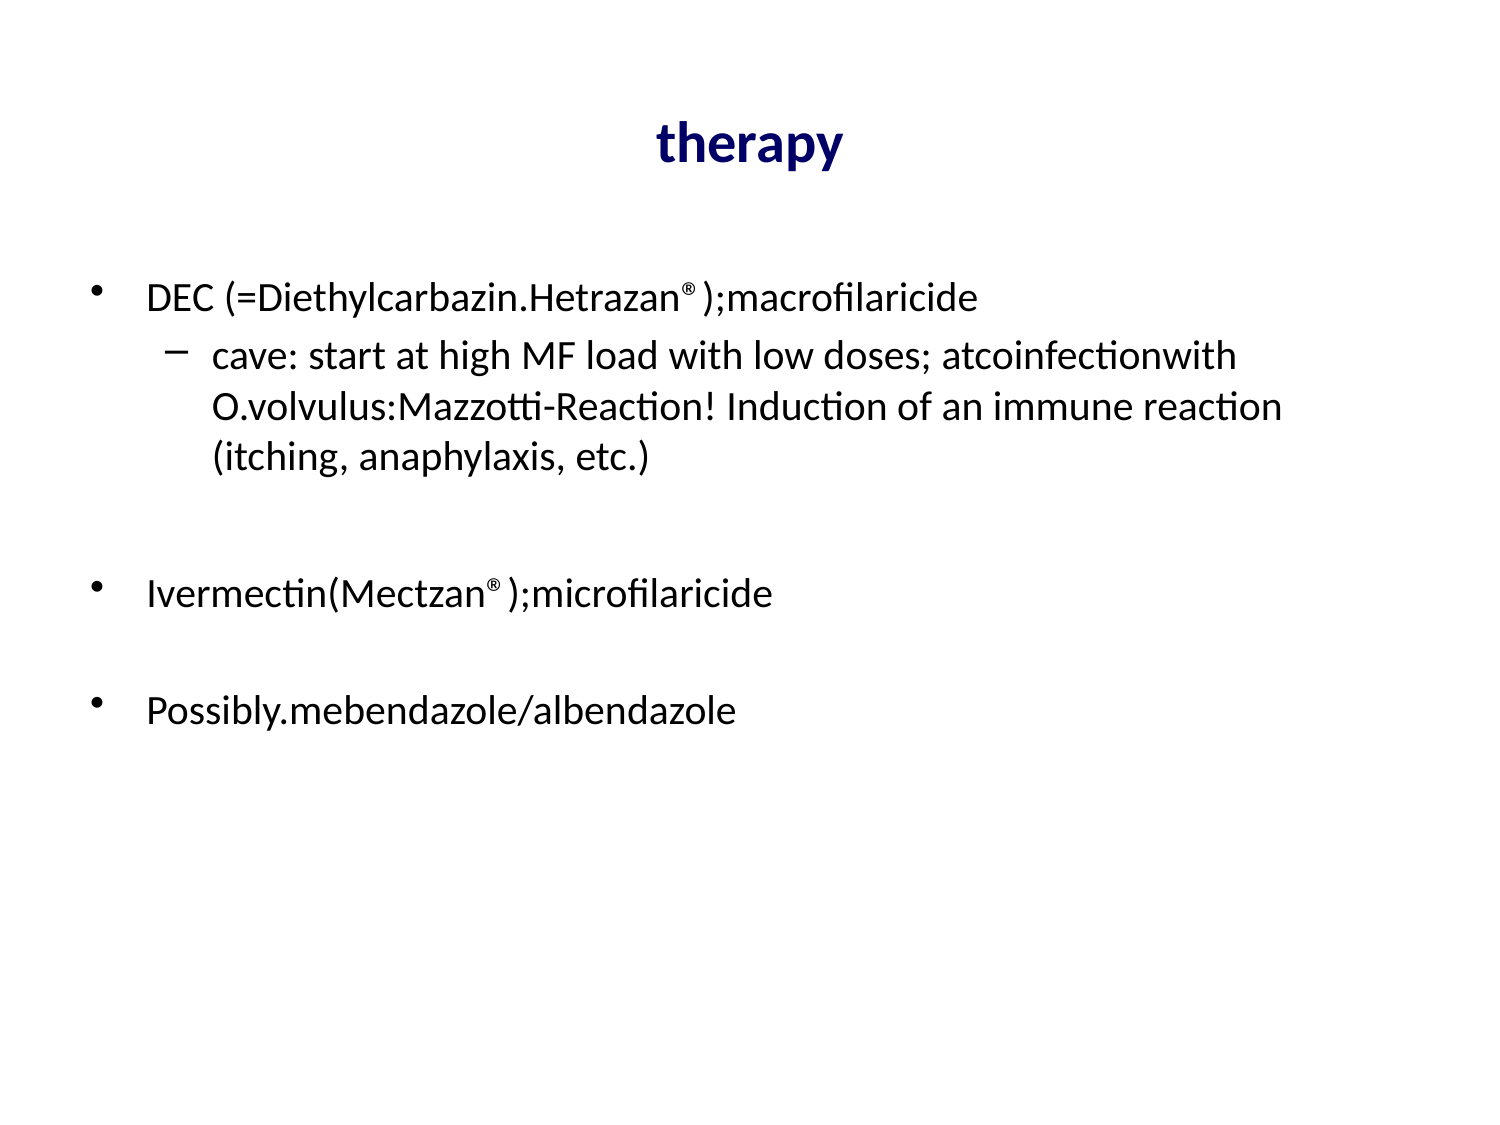

# therapy
DEC (=Diethylcarbazin.Hetrazan®);macrofilaricide
cave: start at high MF load with low doses; atcoinfectionwith O.volvulus:Mazzotti-Reaction! Induction of an immune reaction (itching, anaphylaxis, etc.)

Ivermectin(Mectzan®);microfilaricide

Possibly.mebendazole/albendazole